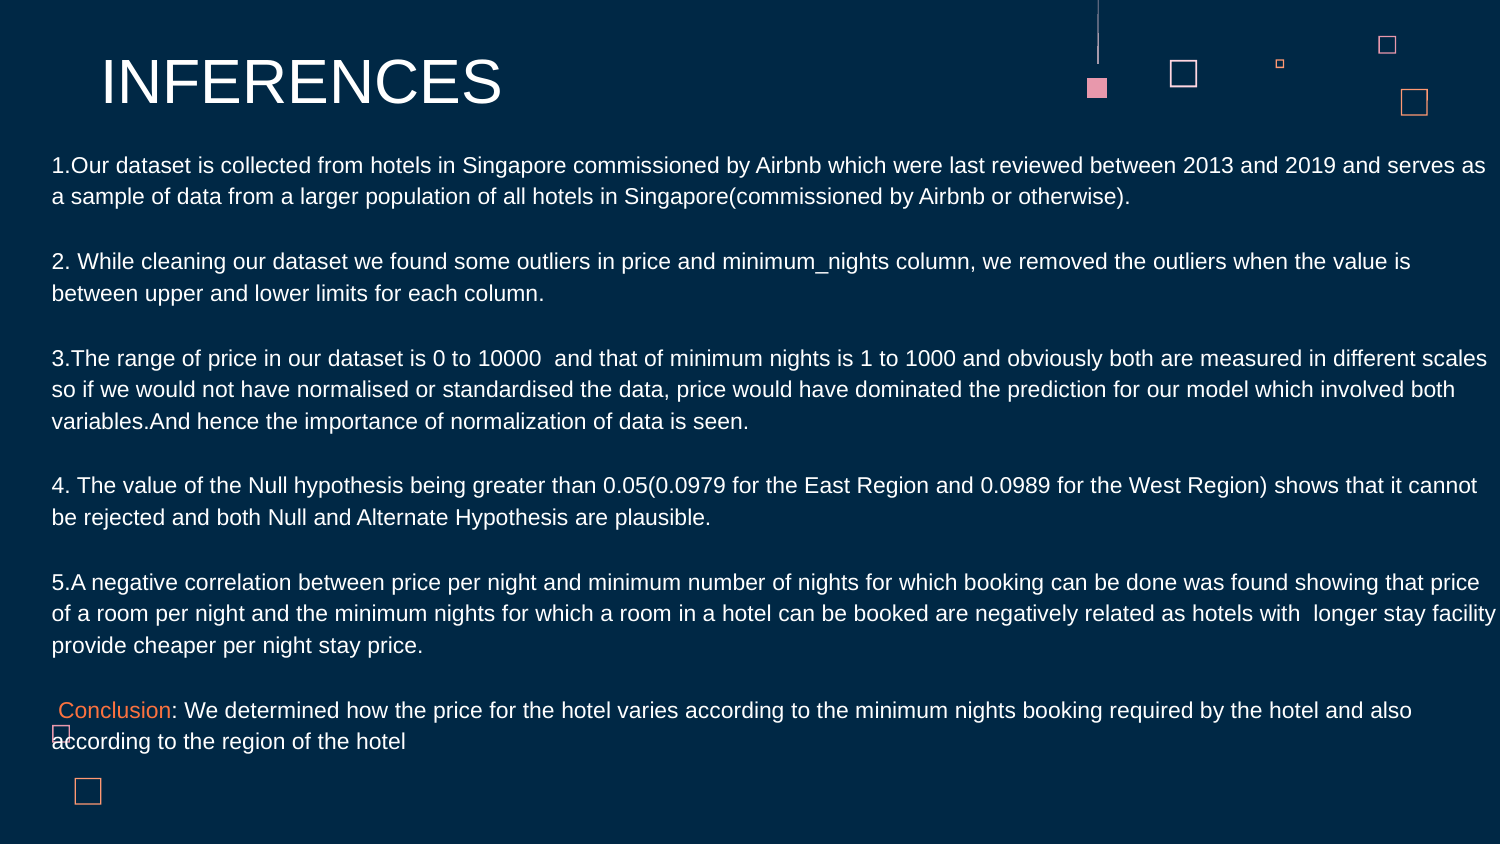

# INFERENCES
1.Our dataset is collected from hotels in Singapore commissioned by Airbnb which were last reviewed between 2013 and 2019 and serves as a sample of data from a larger population of all hotels in Singapore(commissioned by Airbnb or otherwise).
2. While cleaning our dataset we found some outliers in price and minimum_nights column, we removed the outliers when the value is between upper and lower limits for each column.
3.The range of price in our dataset is 0 to 10000  and that of minimum nights is 1 to 1000 and obviously both are measured in different scales so if we would not have normalised or standardised the data, price would have dominated the prediction for our model which involved both variables.And hence the importance of normalization of data is seen.
4. The value of the Null hypothesis being greater than 0.05(0.0979 for the East Region and 0.0989 for the West Region) shows that it cannot be rejected and both Null and Alternate Hypothesis are plausible.
5.A negative correlation between price per night and minimum number of nights for which booking can be done was found showing that price of a room per night and the minimum nights for which a room in a hotel can be booked are negatively related as hotels with  longer stay facility provide cheaper per night stay price.
 Conclusion: We determined how the price for the hotel varies according to the minimum nights booking required by the hotel and also according to the region of the hotel